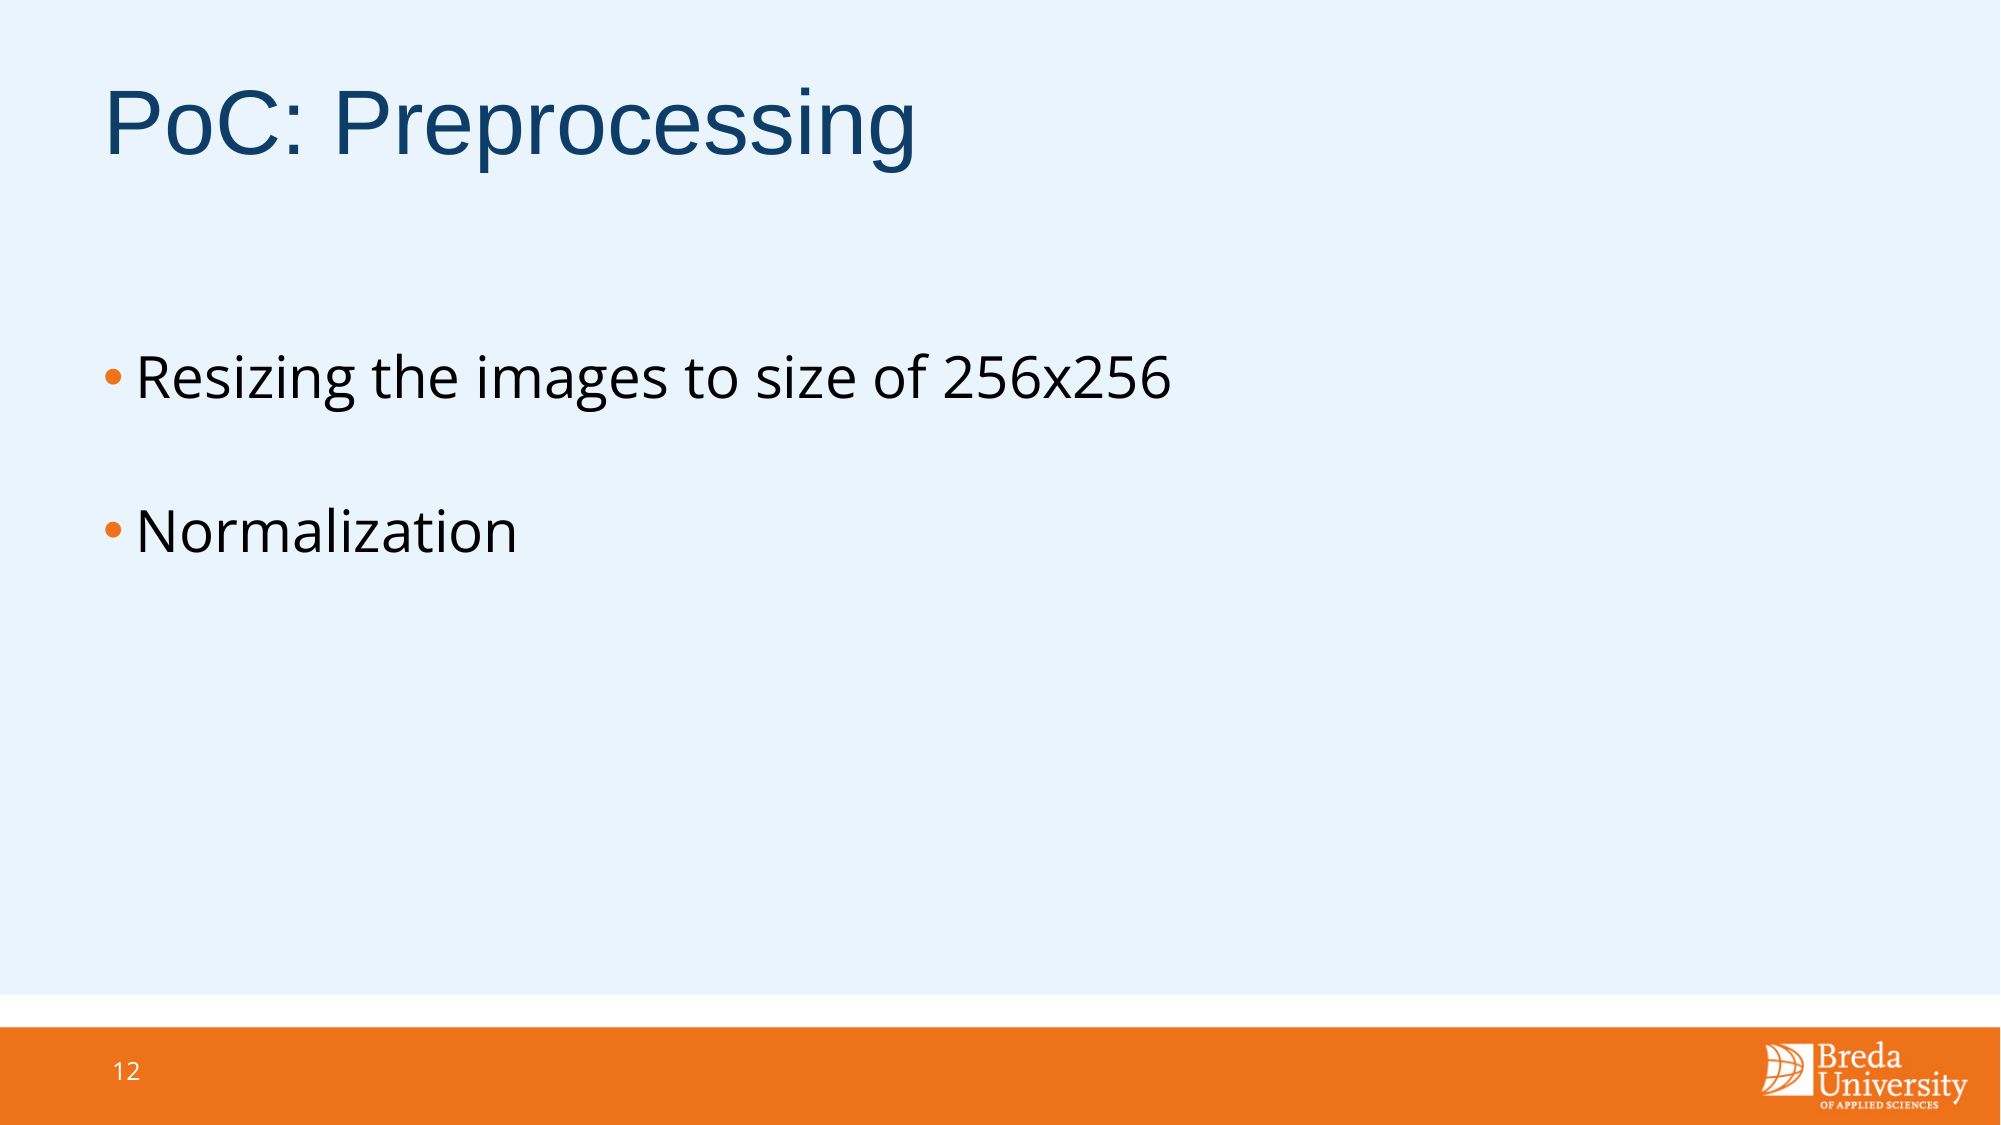

# PoC: Preprocessing
Resizing the images to size of 256x256
Normalization
12